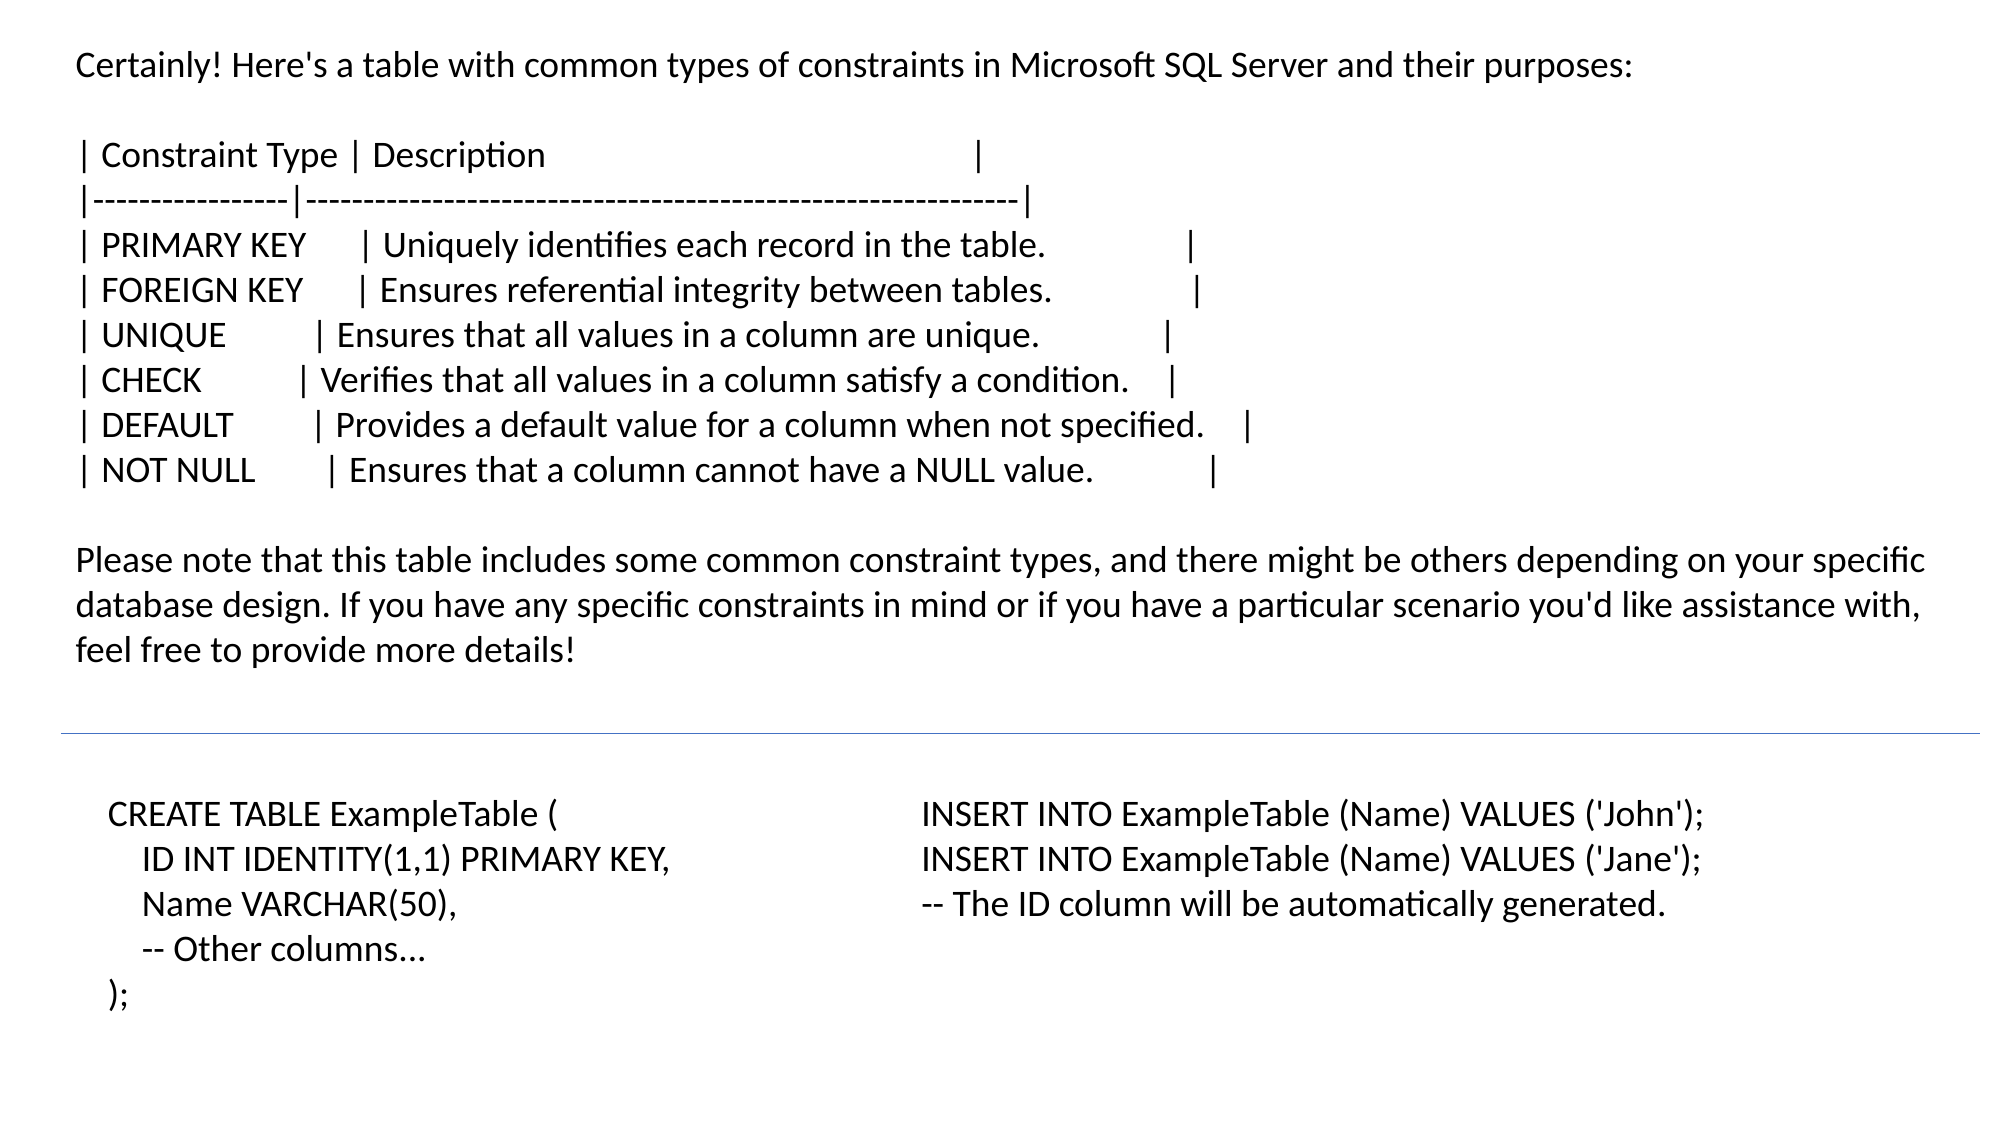

Certainly! Here's a table with common types of constraints in Microsoft SQL Server and their purposes:

| Constraint Type | Description                                                  |
|-----------------|--------------------------------------------------------------|
| PRIMARY KEY      | Uniquely identifies each record in the table.                |
| FOREIGN KEY      | Ensures referential integrity between tables.                |
| UNIQUE          | Ensures that all values in a column are unique.              |
| CHECK           | Verifies that all values in a column satisfy a condition.    |
| DEFAULT         | Provides a default value for a column when not specified.    |
| NOT NULL        | Ensures that a column cannot have a NULL value.             |

Please note that this table includes some common constraint types, and there might be others depending on your specific database design. If you have any specific constraints in mind or if you have a particular scenario you'd like assistance with, feel free to provide more details!
CREATE TABLE ExampleTable (
    ID INT IDENTITY(1,1) PRIMARY KEY,
    Name VARCHAR(50),
    -- Other columns...
);
INSERT INTO ExampleTable (Name) VALUES ('John');
INSERT INTO ExampleTable (Name) VALUES ('Jane');
-- The ID column will be automatically generated.